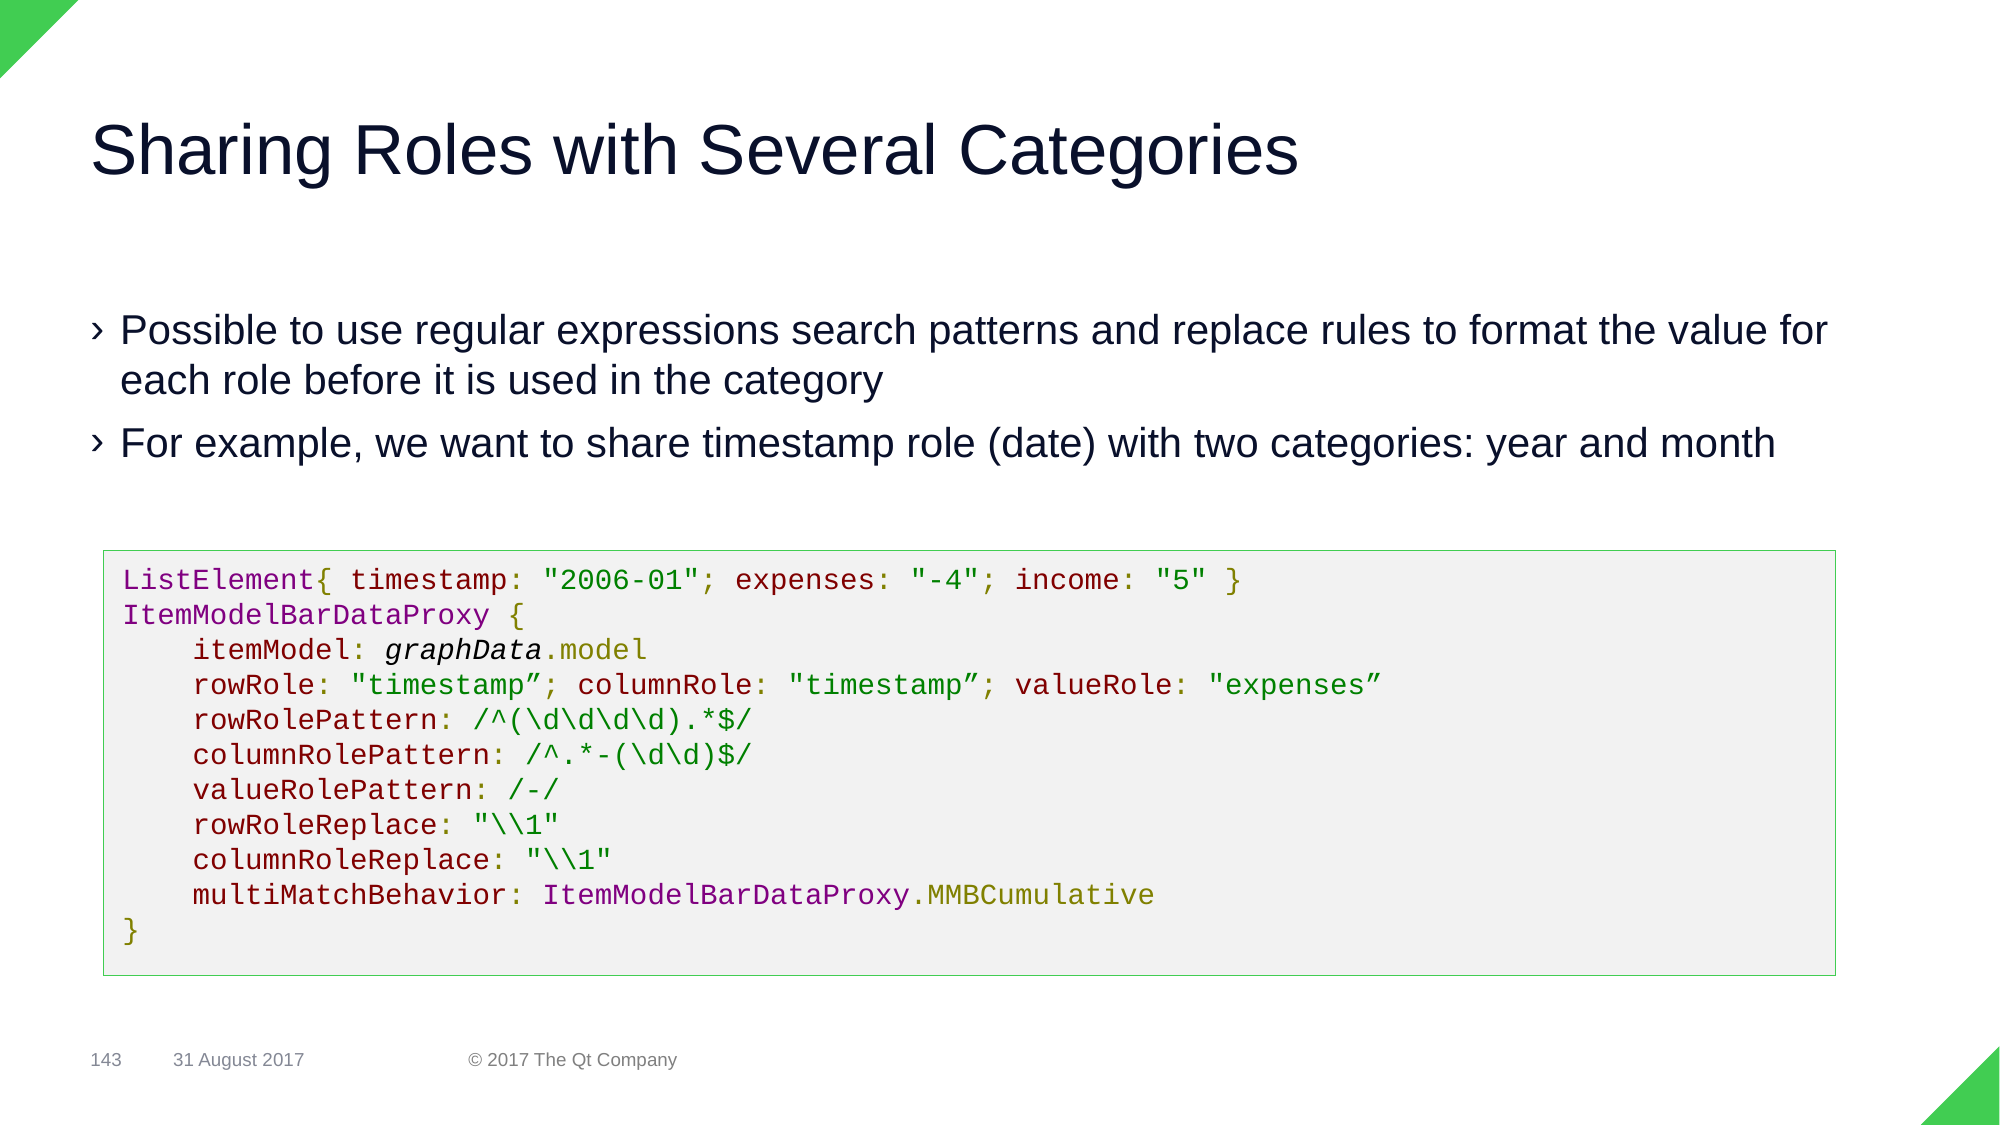

# Sharing Roles with Several Categories
Possible to use regular expressions search patterns and replace rules to format the value for each role before it is used in the category
For example, we want to share timestamp role (date) with two categories: year and month
ListElement{ timestamp: "2006-01"; expenses: "-4"; income: "5" }
ItemModelBarDataProxy {
    itemModel: graphData.model
    rowRole: "timestamp”; columnRole: "timestamp”; valueRole: "expenses”
    rowRolePattern: /^(\d\d\d\d).*$/
    columnRolePattern: /^.*-(\d\d)$/
    valueRolePattern: /-/
    rowRoleReplace: "\\1"
    columnRoleReplace: "\\1"
    multiMatchBehavior: ItemModelBarDataProxy.MMBCumulative
}
143
31 August 2017
© 2017 The Qt Company